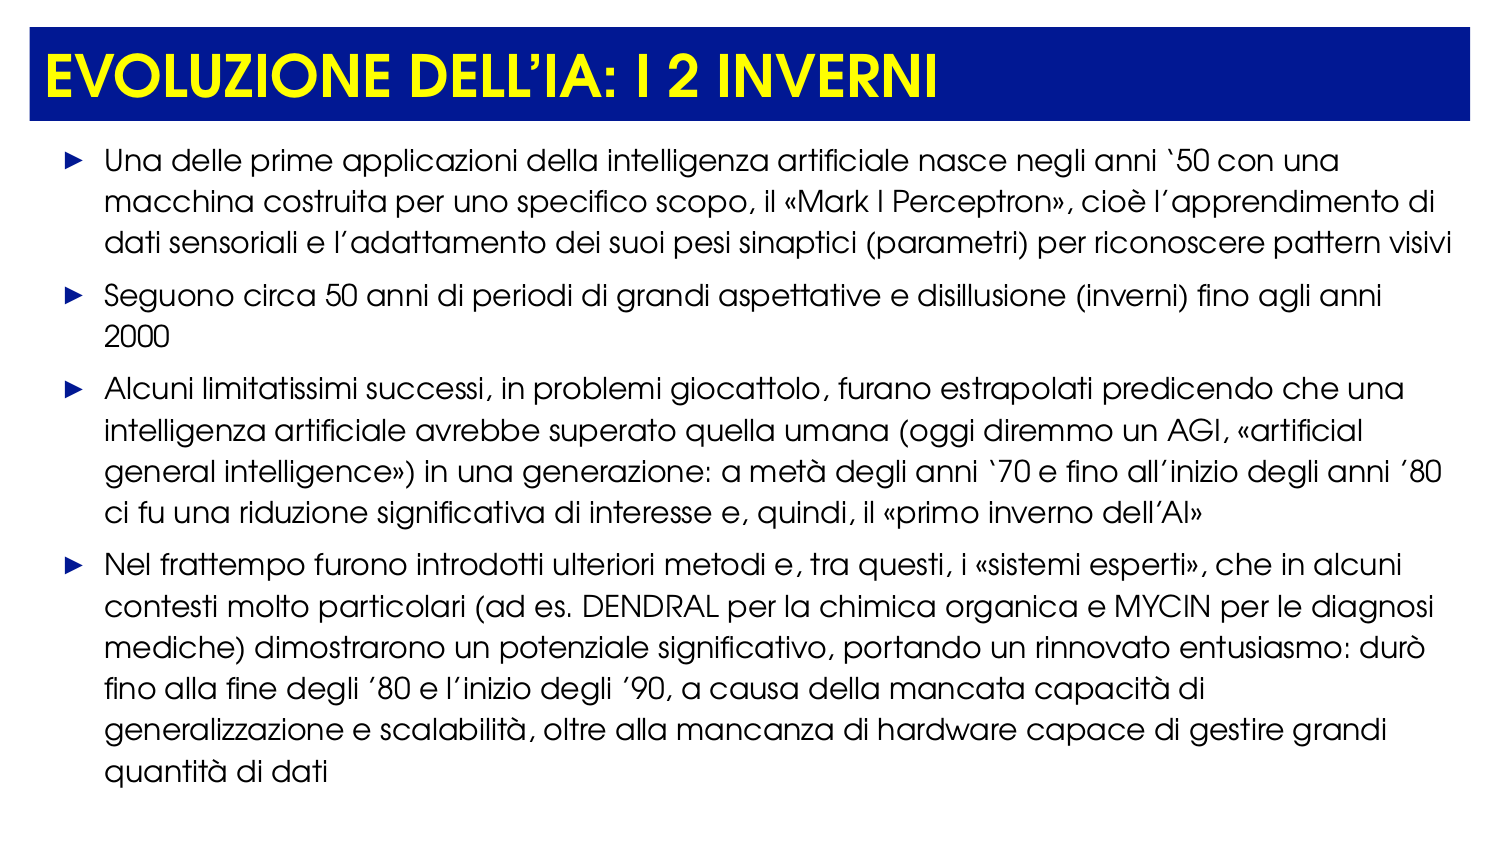

# Evoluzione dell’IA: i 2 inverni
Una delle prime applicazioni della intelligenza artificiale nasce negli anni ‘50 con una macchina costruita per uno specifico scopo, il «Mark I Perceptron», cioè l’apprendimento di dati sensoriali e l’adattamento dei suoi pesi sinaptici (parametri) per riconoscere pattern visivi
Seguono circa 50 anni di periodi di grandi aspettative e disillusione (inverni) fino agli anni 2000
Alcuni limitatissimi successi, in problemi giocattolo, furano estrapolati predicendo che una intelligenza artificiale avrebbe superato quella umana (oggi diremmo un AGI, «artificial general intelligence») in una generazione: a metà degli anni ‘70 e fino all’inizio degli anni ’80 ci fu una riduzione significativa di interesse e, quindi, il «primo inverno dell’AI»
Nel frattempo furono introdotti ulteriori metodi e, tra questi, i «sistemi esperti», che in alcuni contesti molto particolari (ad es. DENDRAL per la chimica organica e MYCIN per le diagnosi mediche) dimostrarono un potenziale significativo, portando un rinnovato entusiasmo: durò fino alla fine degli ’80 e l’inizio degli ’90, a causa della mancata capacità di generalizzazione e scalabilità, oltre alla mancanza di hardware capace di gestire grandi quantità di dati